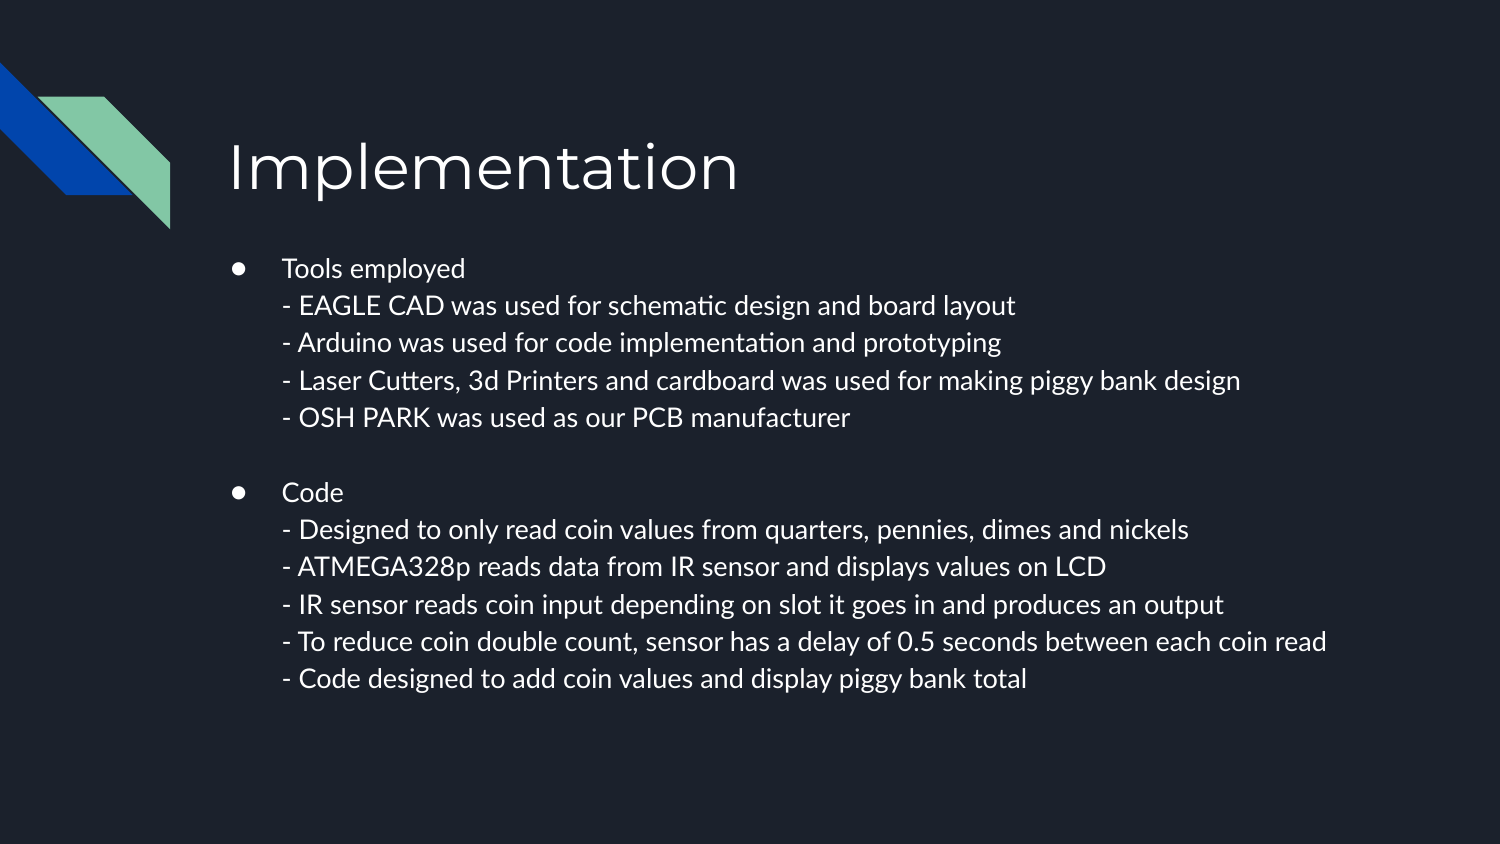

# Implementation
Tools employed
- EAGLE CAD was used for schematic design and board layout
- Arduino was used for code implementation and prototyping
- Laser Cutters, 3d Printers and cardboard was used for making piggy bank design
- OSH PARK was used as our PCB manufacturer

Code
- Designed to only read coin values from quarters, pennies, dimes and nickels
- ATMEGA328p reads data from IR sensor and displays values on LCD
- IR sensor reads coin input depending on slot it goes in and produces an output
- To reduce coin double count, sensor has a delay of 0.5 seconds between each coin read
- Code designed to add coin values and display piggy bank total